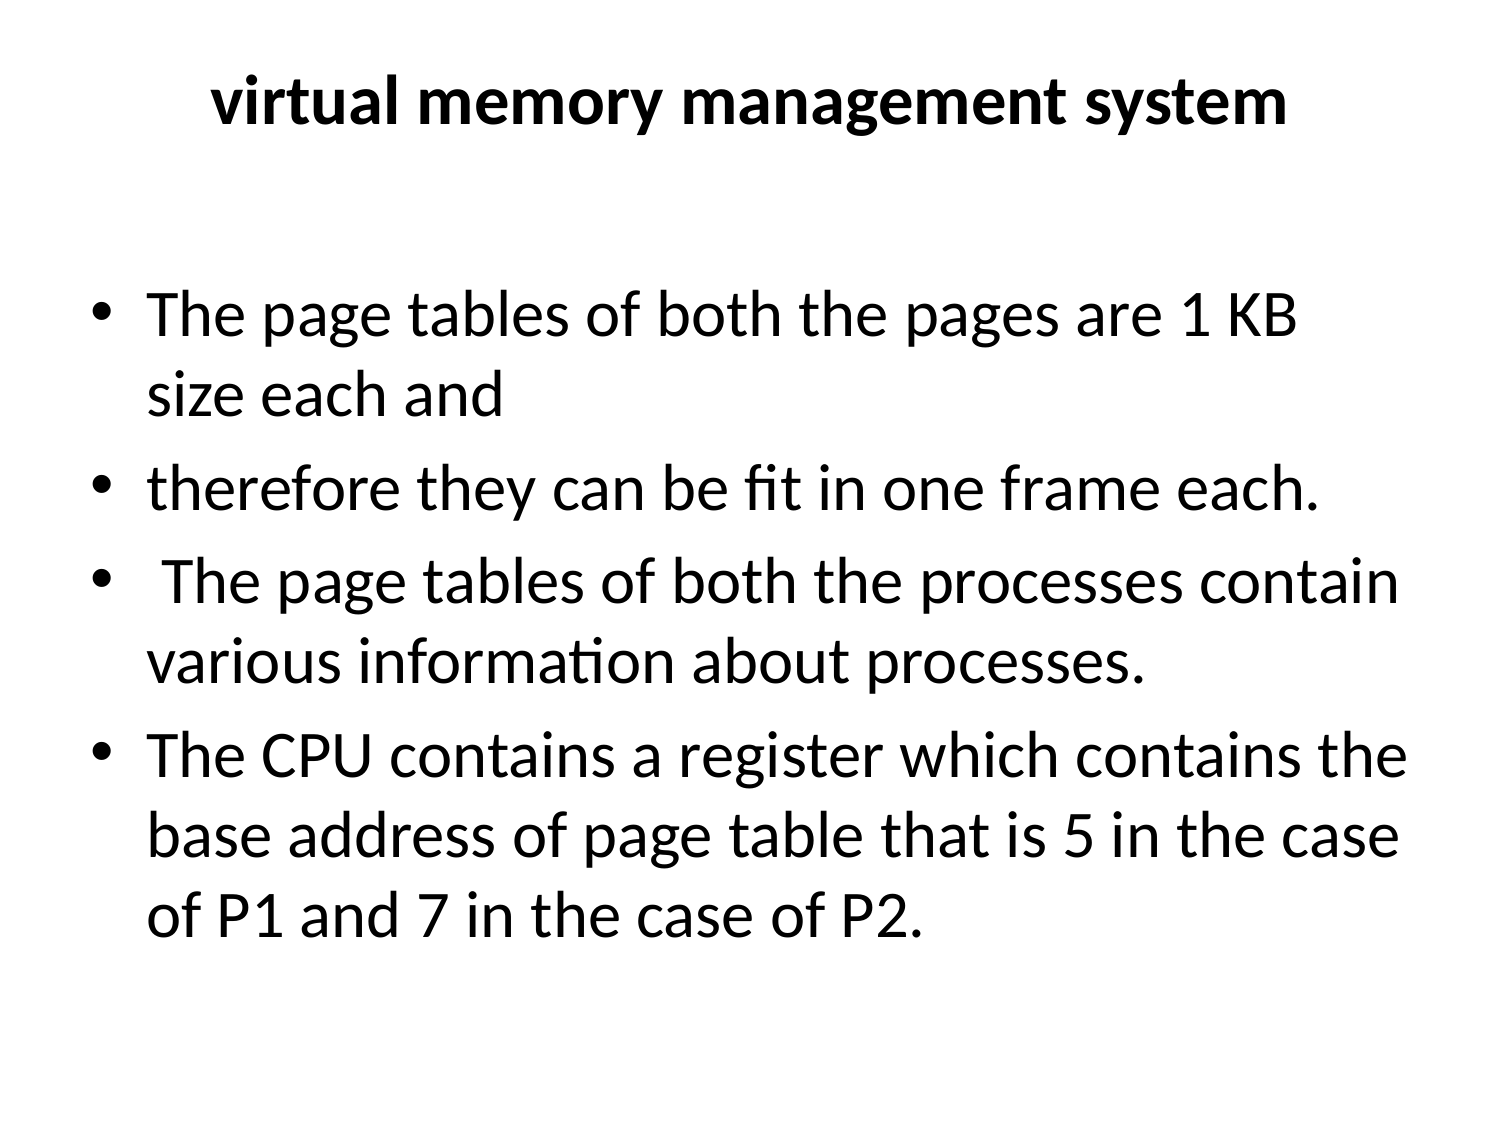

# virtual memory management system
The page tables of both the pages are 1 KB size each and
therefore they can be fit in one frame each.
 The page tables of both the processes contain various information about processes.
The CPU contains a register which contains the base address of page table that is 5 in the case of P1 and 7 in the case of P2.